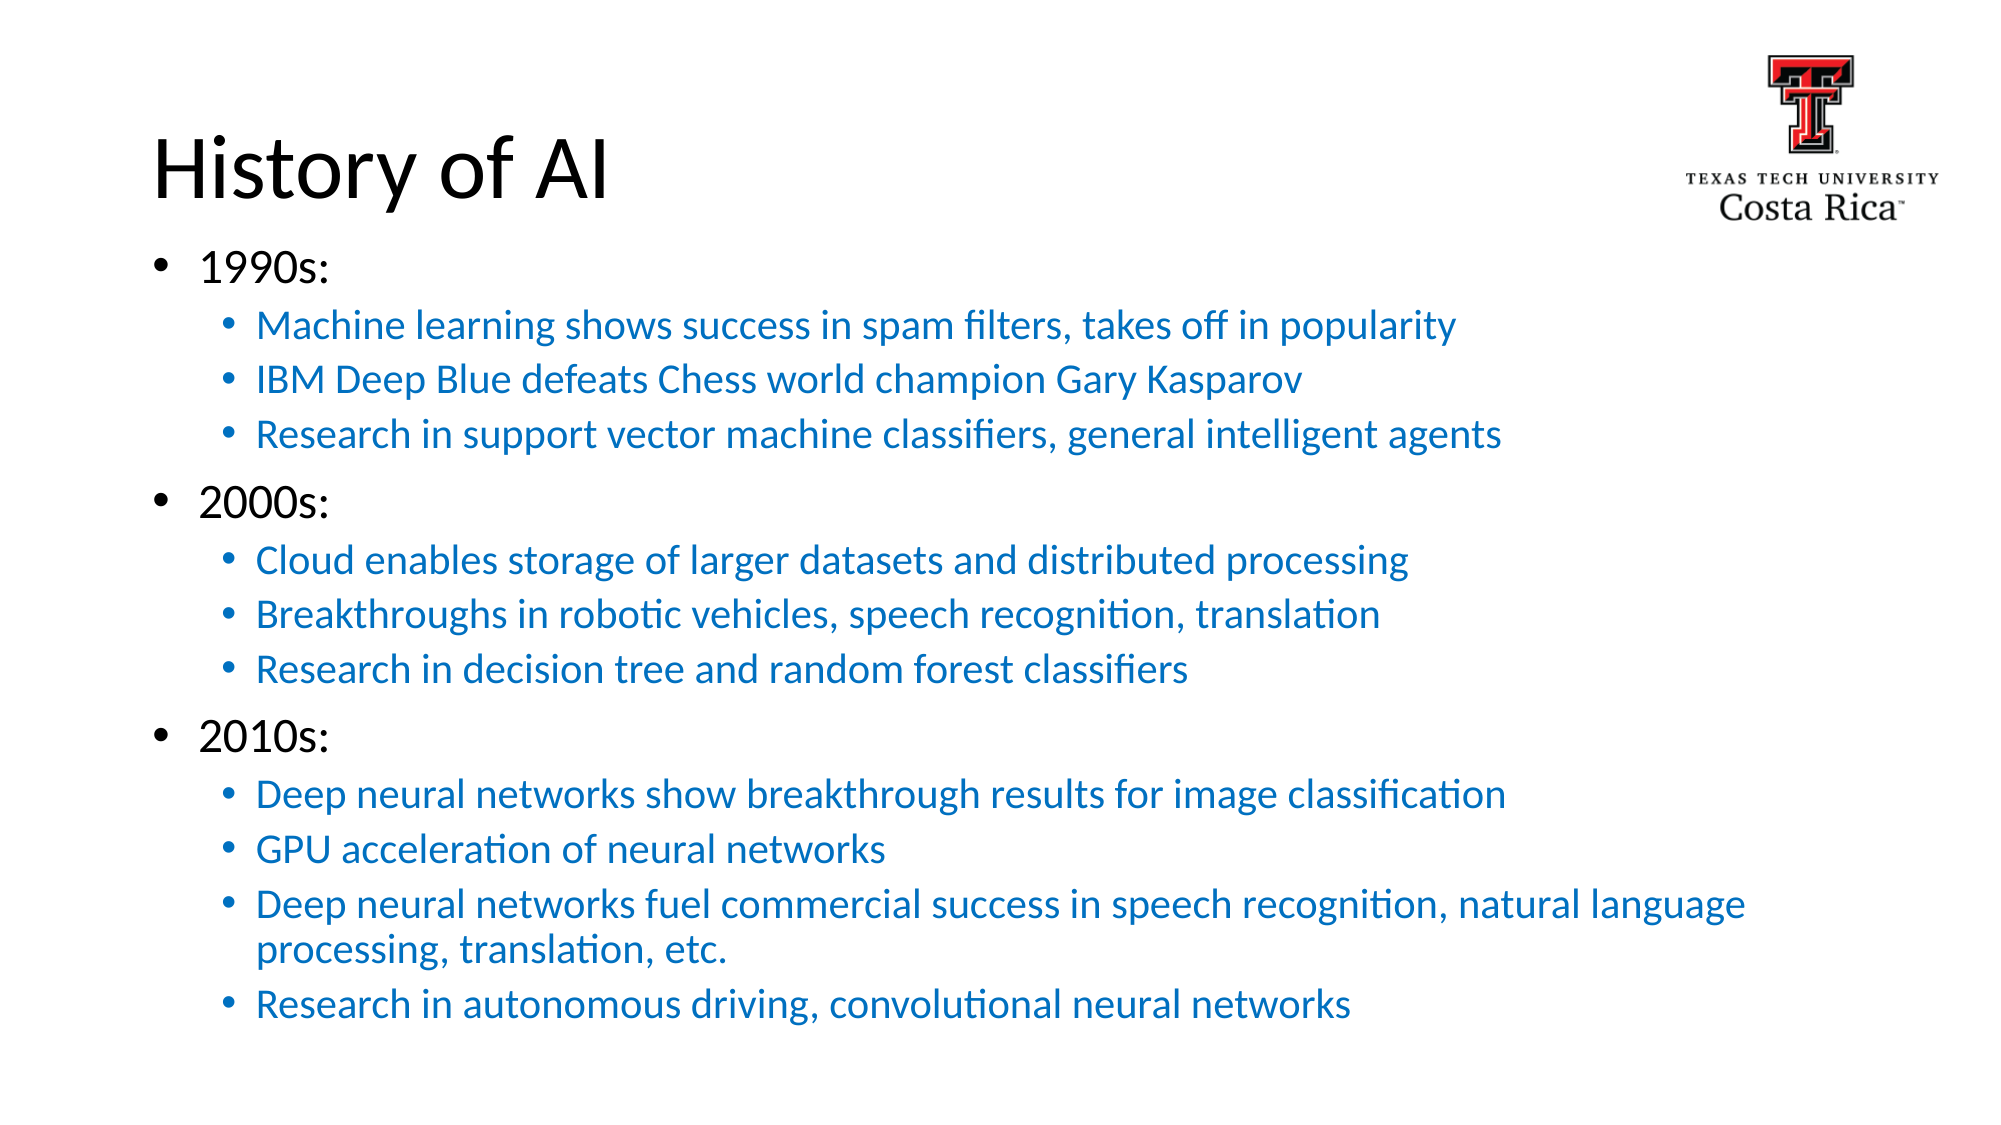

# History of AI
 1990s:
Machine learning shows success in spam filters, takes off in popularity
IBM Deep Blue defeats Chess world champion Gary Kasparov
Research in support vector machine classifiers, general intelligent agents
 2000s:
Cloud enables storage of larger datasets and distributed processing
Breakthroughs in robotic vehicles, speech recognition, translation
Research in decision tree and random forest classifiers
 2010s:
Deep neural networks show breakthrough results for image classification
GPU acceleration of neural networks
Deep neural networks fuel commercial success in speech recognition, natural language processing, translation, etc.
Research in autonomous driving, convolutional neural networks